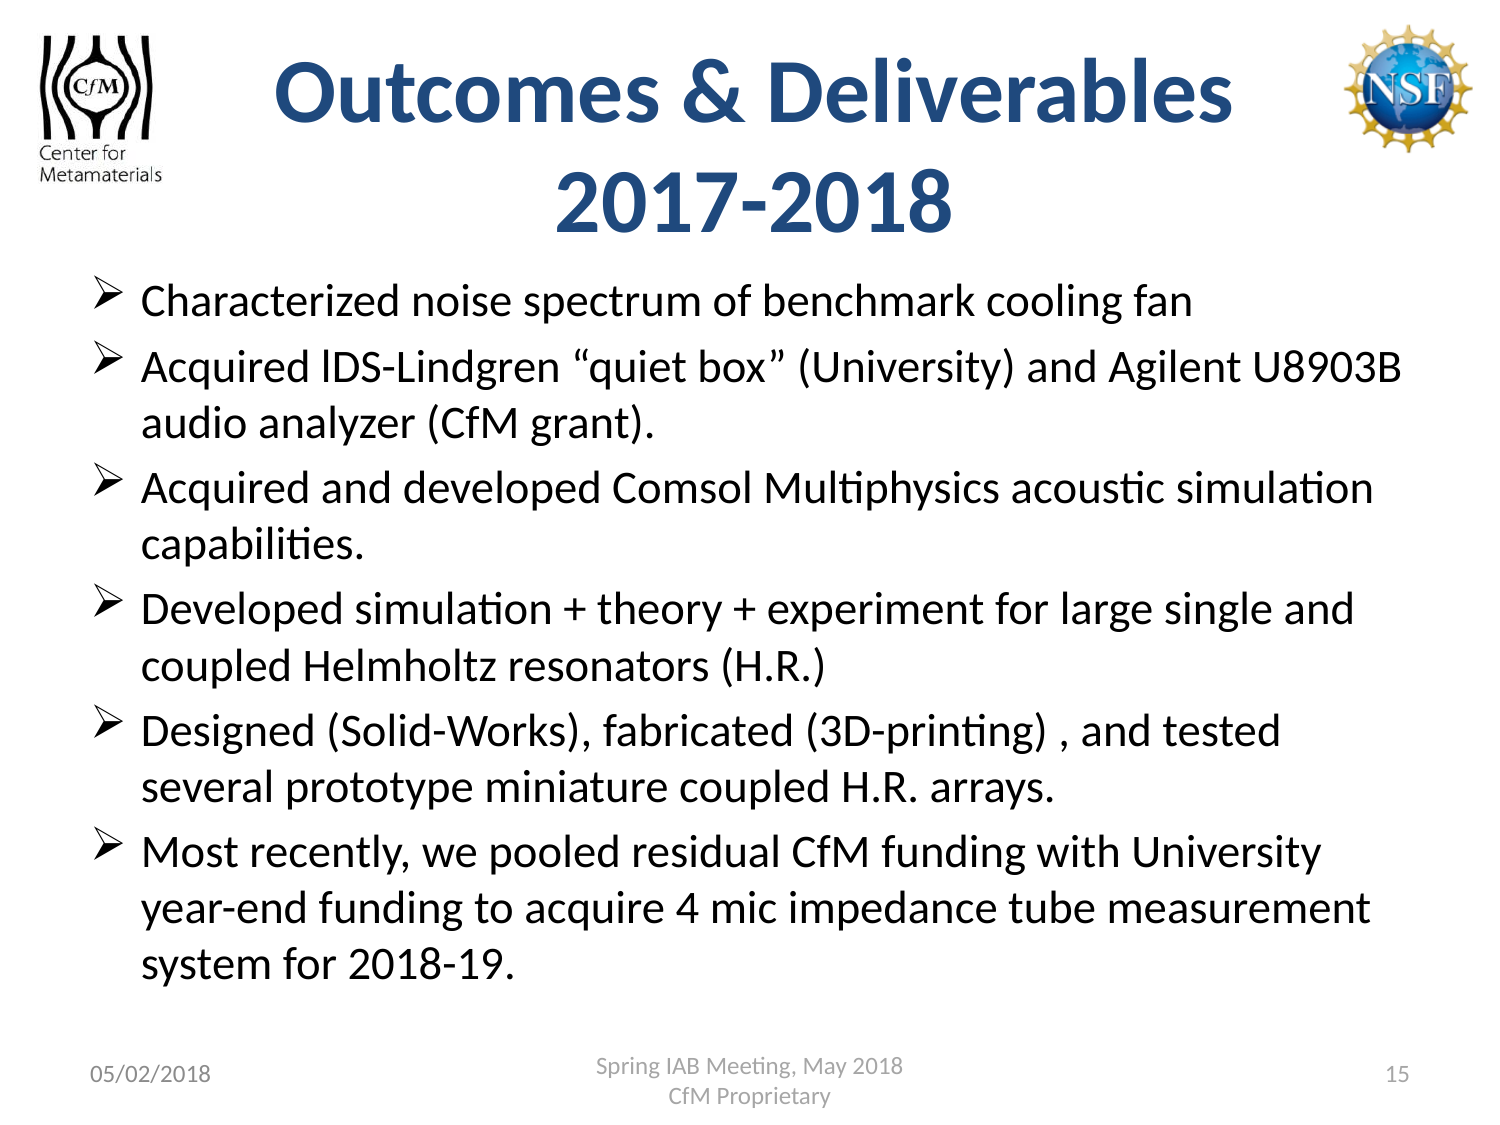

Outcomes & Deliverables
2017-2018
Characterized noise spectrum of benchmark cooling fan
Acquired lDS-Lindgren “quiet box” (University) and Agilent U8903B audio analyzer (CfM grant).
Acquired and developed Comsol Multiphysics acoustic simulation capabilities.
Developed simulation + theory + experiment for large single and coupled Helmholtz resonators (H.R.)
Designed (Solid-Works), fabricated (3D-printing) , and tested several prototype miniature coupled H.R. arrays.
Most recently, we pooled residual CfM funding with University year-end funding to acquire 4 mic impedance tube measurement system for 2018-19.